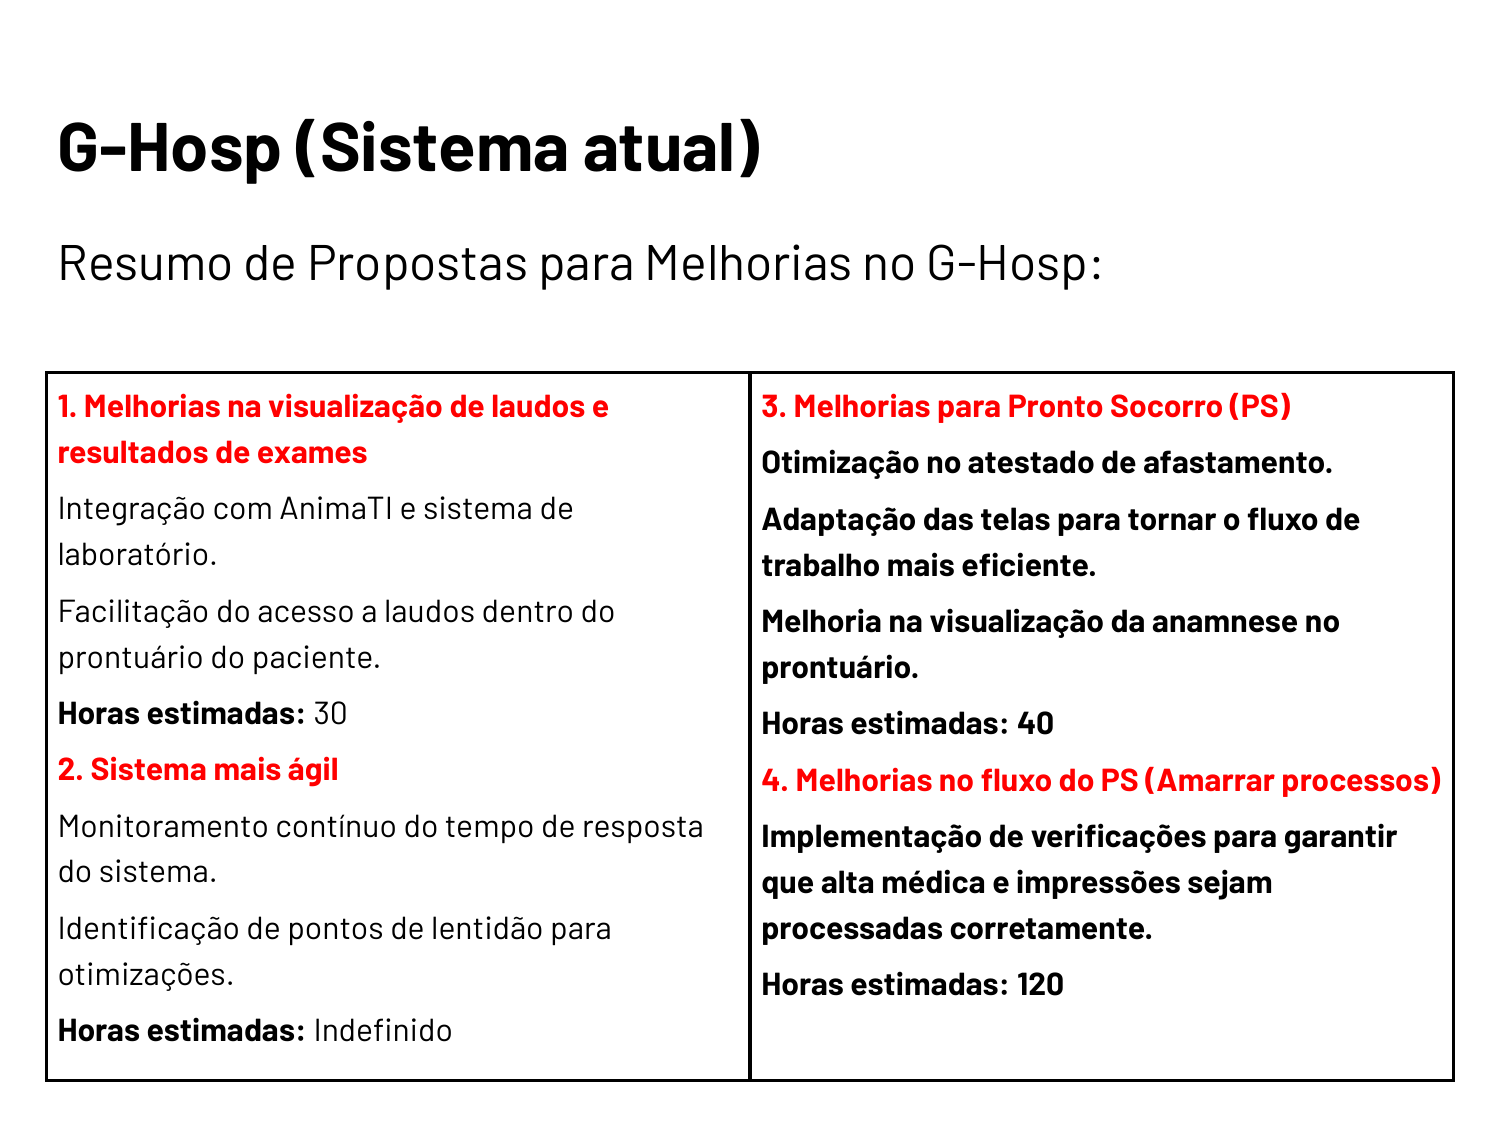

# G-Hosp (Sistema atual)
Resumo de Propostas para Melhorias no G-Hosp:

1. Melhorias na visualização de laudos e resultados de exames
Integração com AnimaTI e sistema de laboratório.
Facilitação do acesso a laudos dentro do prontuário do paciente.
Horas estimadas: 30
2. Sistema mais ágil
Monitoramento contínuo do tempo de resposta do sistema.
Identificação de pontos de lentidão para otimizações.
Horas estimadas: Indefinido

3. Melhorias para Pronto Socorro (PS)
Otimização no atestado de afastamento.
Adaptação das telas para tornar o fluxo de trabalho mais eficiente.
Melhoria na visualização da anamnese no prontuário.
Horas estimadas: 40
4. Melhorias no fluxo do PS (Amarrar processos)
Implementação de verificações para garantir que alta médica e impressões sejam processadas corretamente.
Horas estimadas: 120